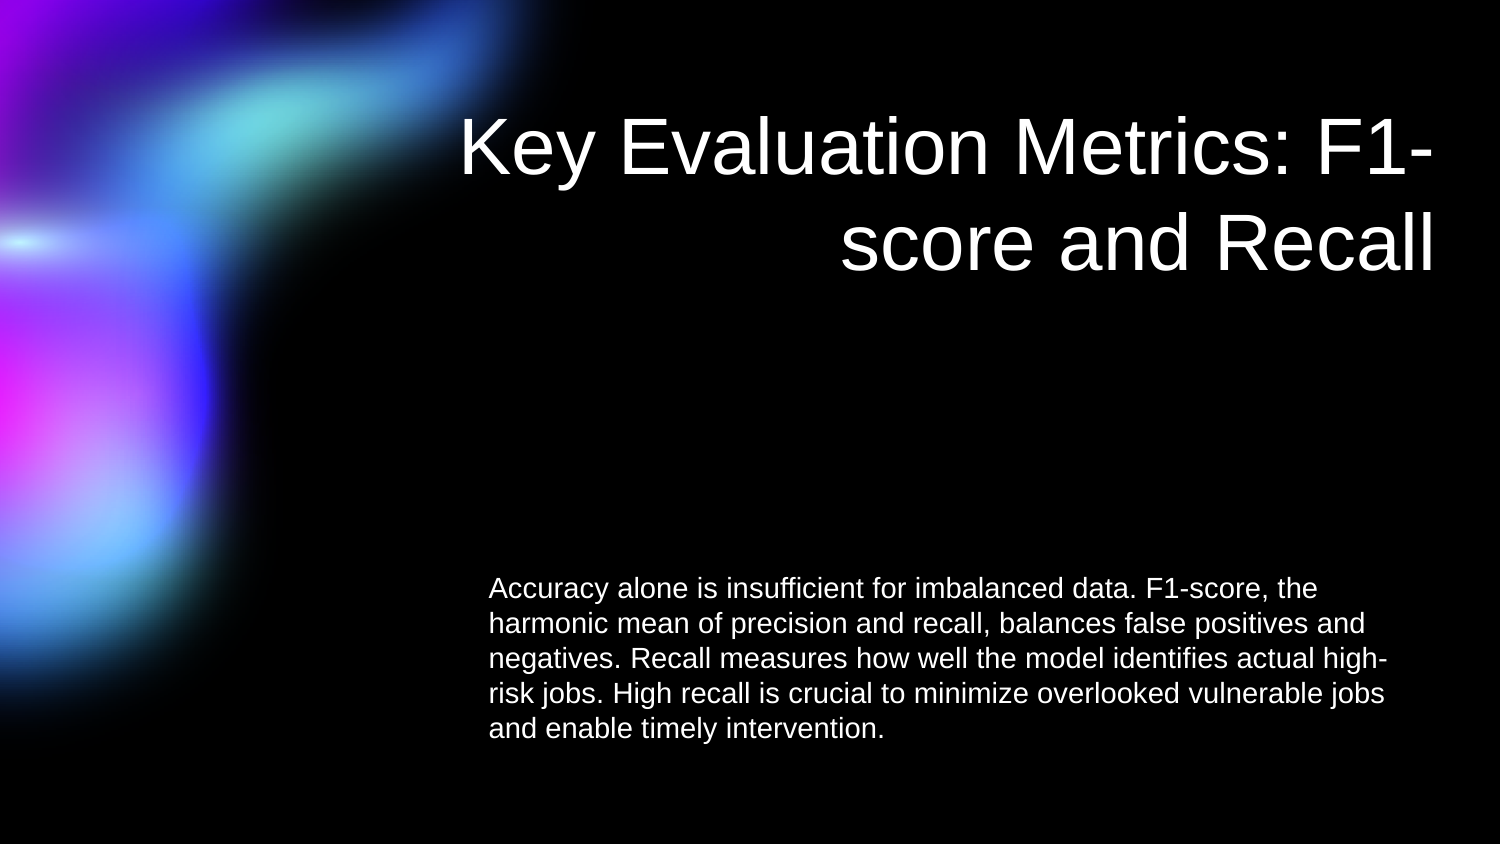

# Key Evaluation Metrics: F1-score and Recall
Accuracy alone is insufficient for imbalanced data. F1-score, the harmonic mean of precision and recall, balances false positives and negatives. Recall measures how well the model identifies actual high-risk jobs. High recall is crucial to minimize overlooked vulnerable jobs and enable timely intervention.